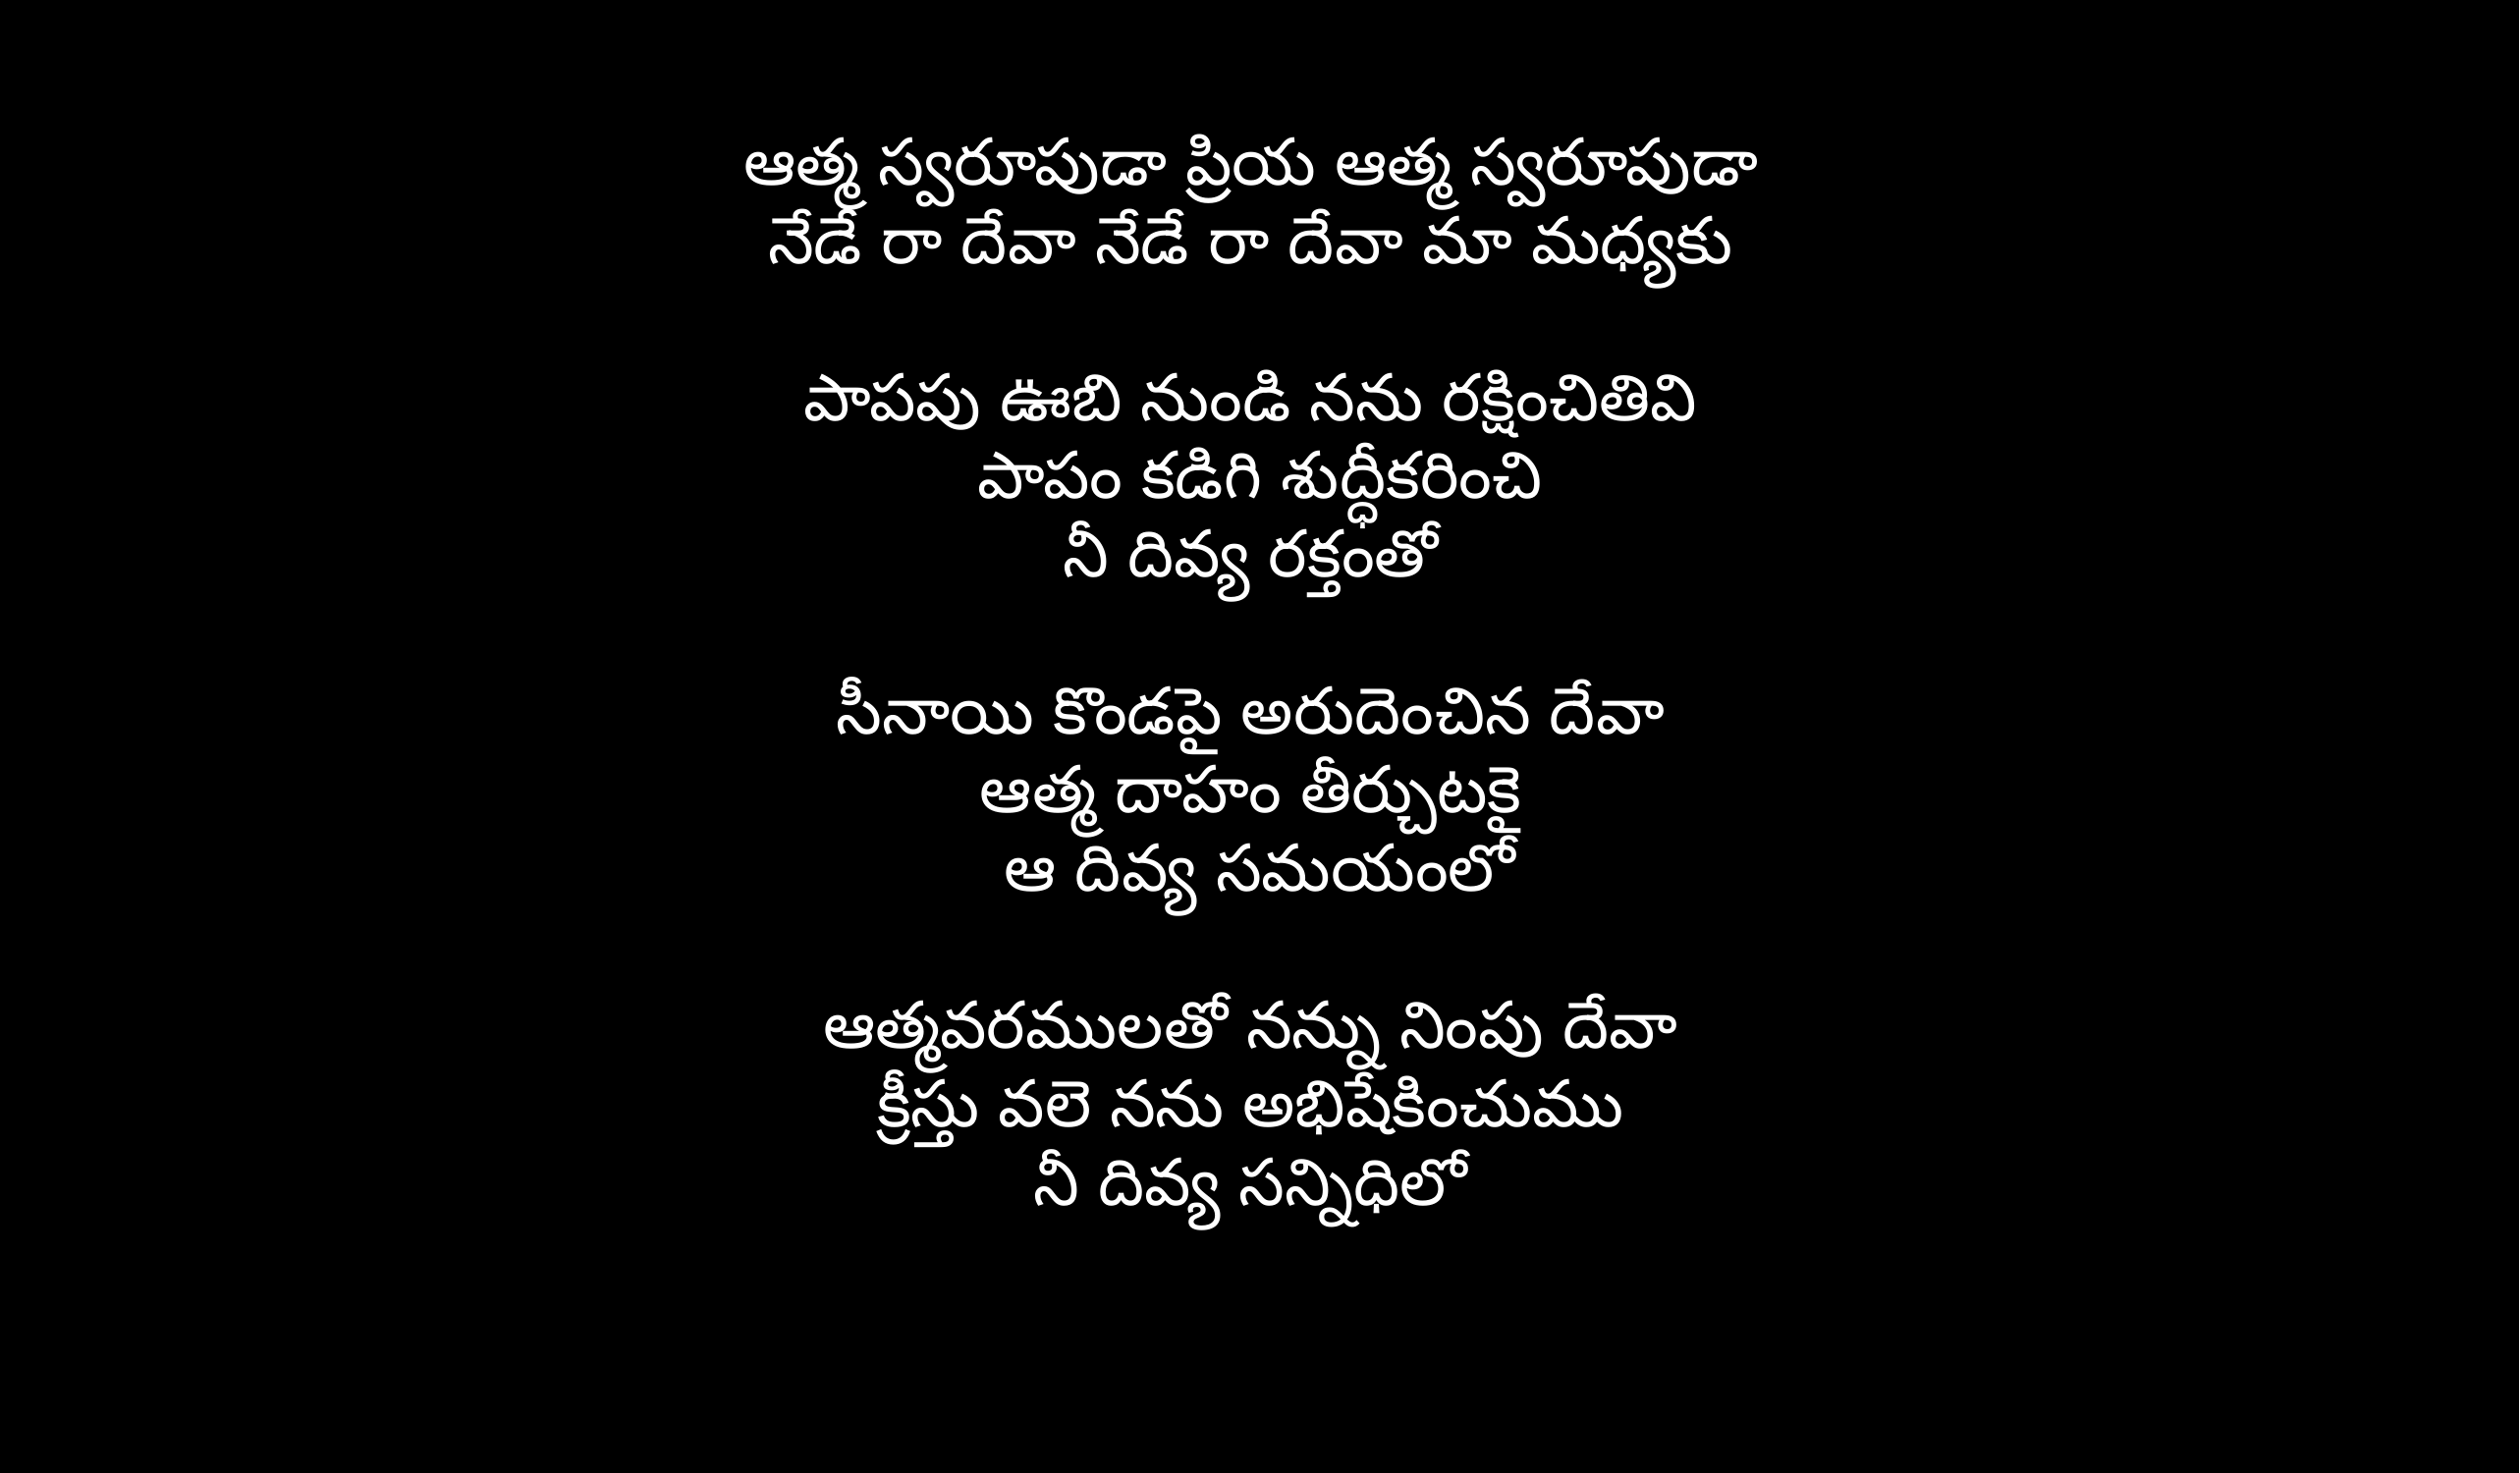

ఆత్మ స్వరూపుడా ప్రియ ఆత్మ స్వరూపుడా
నేడే రా దేవా నేడే రా దేవా మా మధ్యకు

పాపపు ఊబి నుండి నను రక్షించితివి
పాపం కడిగి శుద్ధీకరించి
 నీ దివ్య రక్తంతో

సీనాయి కొండపై అరుదెంచిన దేవా
ఆత్మ దాహం తీర్చుటకై
 ఆ దివ్య సమయంలో

ఆత్మవరములతో నన్ను నింపు దేవా
క్రీస్తు వలె నను అభిషేకించుము
నీ దివ్య సన్నిధిలో